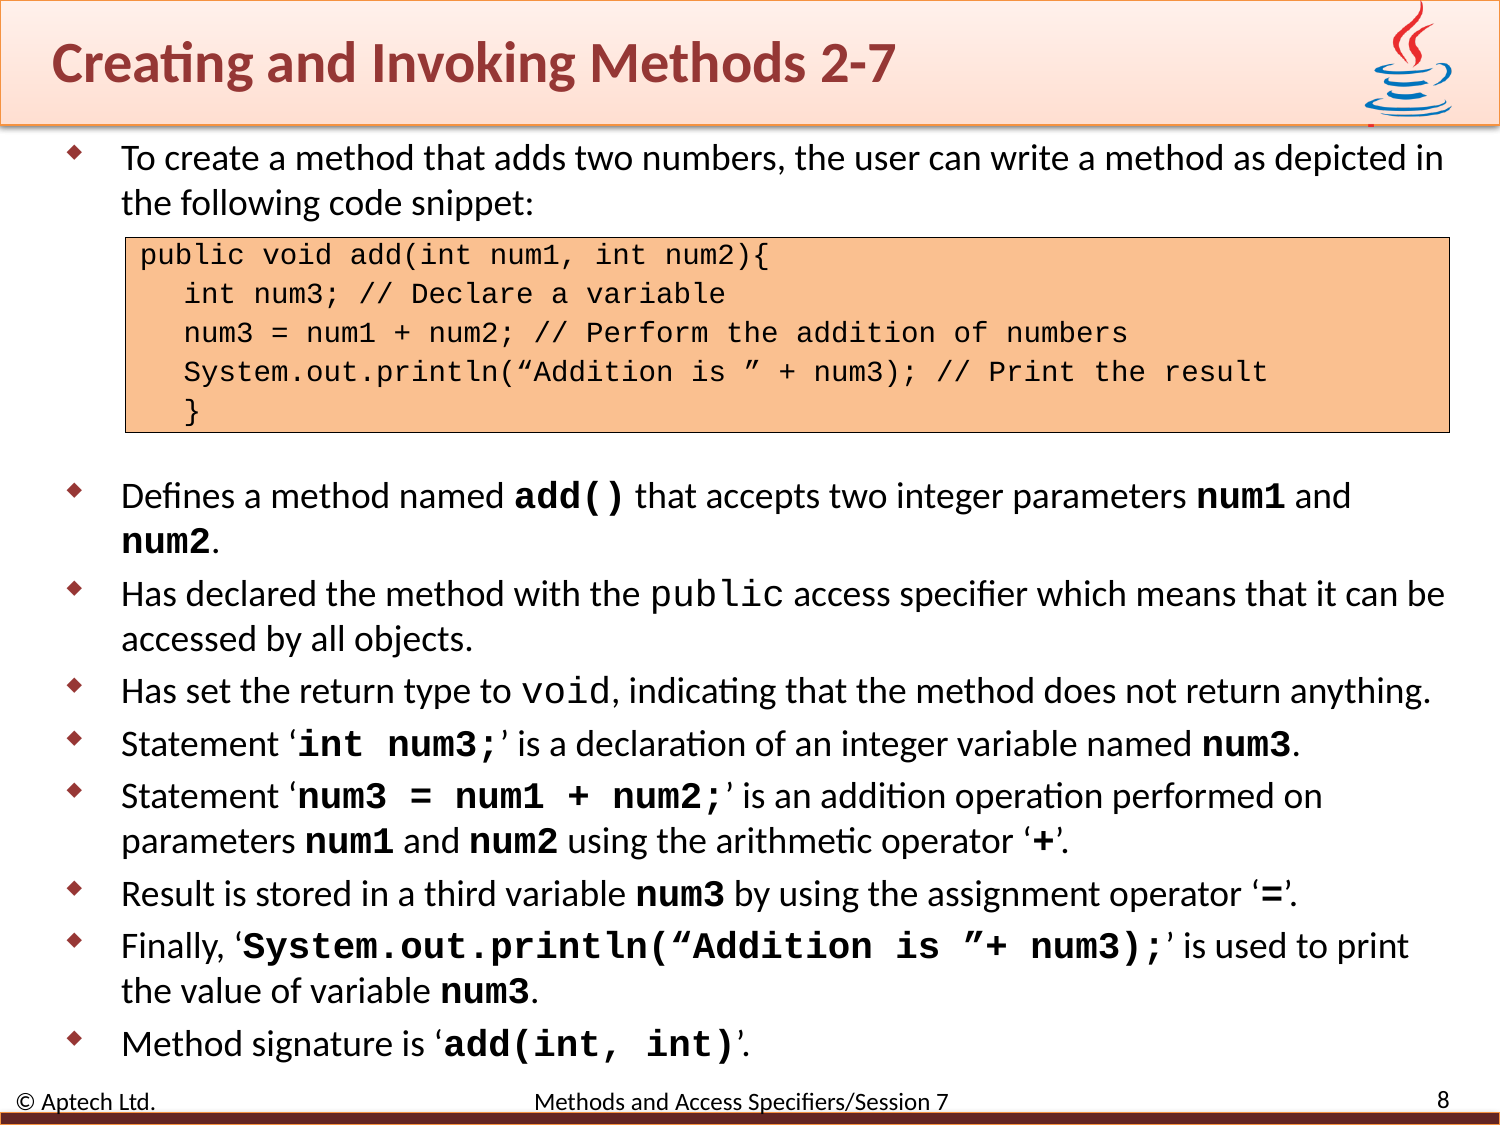

# Creating and Invoking Methods 2-7
To create a method that adds two numbers, the user can write a method as depicted in the following code snippet:
public void add(int num1, int num2){
int num3; // Declare a variable
num3 = num1 + num2; // Perform the addition of numbers
System.out.println(“Addition is ” + num3); // Print the result
}
Defines a method named add() that accepts two integer parameters num1 and num2.
Has declared the method with the public access specifier which means that it can be accessed by all objects.
Has set the return type to void, indicating that the method does not return anything.
Statement ‘int num3;’ is a declaration of an integer variable named num3.
Statement ‘num3 = num1 + num2;’ is an addition operation performed on parameters num1 and num2 using the arithmetic operator ‘+’.
Result is stored in a third variable num3 by using the assignment operator ‘=’.
Finally, ‘System.out.println(“Addition is ”+ num3);’ is used to print the value of variable num3.
Method signature is ‘add(int, int)’.
8
© Aptech Ltd.                                                                  Methods and Access Specifiers/Session 7